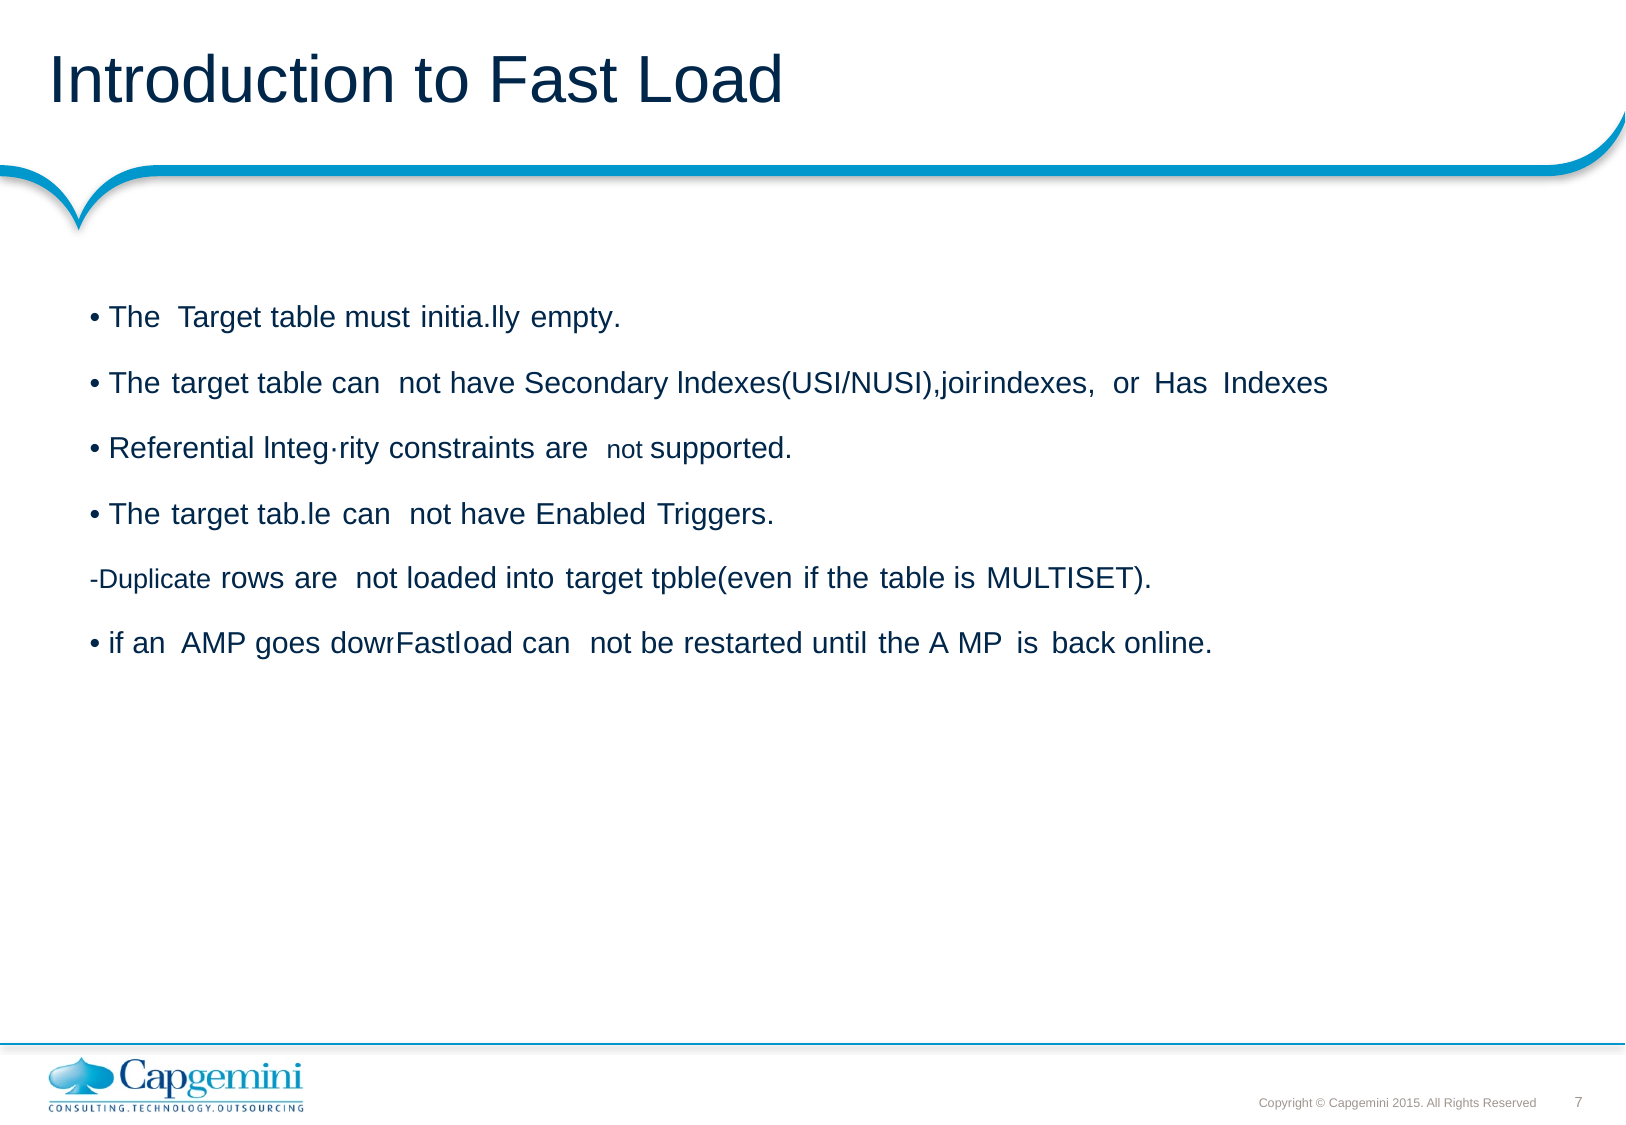

# Introduction to Fast Load
• The  Target table must initia.lly empty.

• The target table can  not have Secondary lndexes(USI/NUSI),join
indexes,  or Has Indexes

• Referential lnteg·rity constraints are  not supported.

• The target tab.le can  not have Enabled Triggers.

-Duplicate rows are  not loaded into target tpble(even if the table is MULTISET).

• if an AMP goes down,
Fastload can  not be restarted until the A MP is back online.